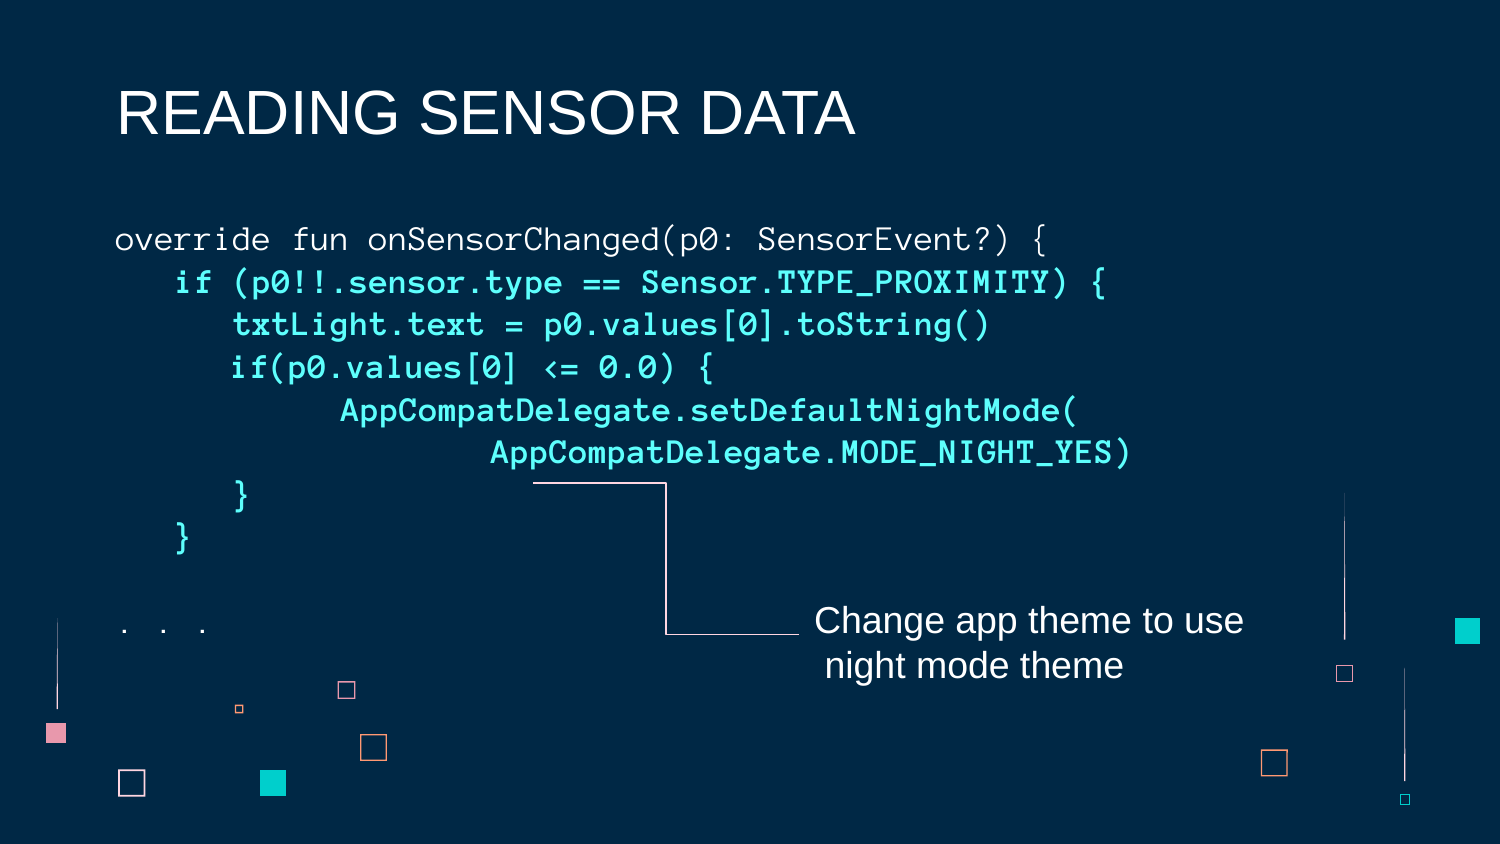

# READING SENSOR DATA
override fun onSensorChanged(p0: SensorEvent?) {
   if (p0!!.sensor.type == Sensor.TYPE_PROXIMITY) {
      txtLight.text = p0.values[0].toString()
  if(p0.values[0] <= 0.0) {
AppCompatDelegate.setDefaultNightMode(
AppCompatDelegate.MODE_NIGHT_YES)
      }
   }

. . .

Change app theme to use  night mode theme